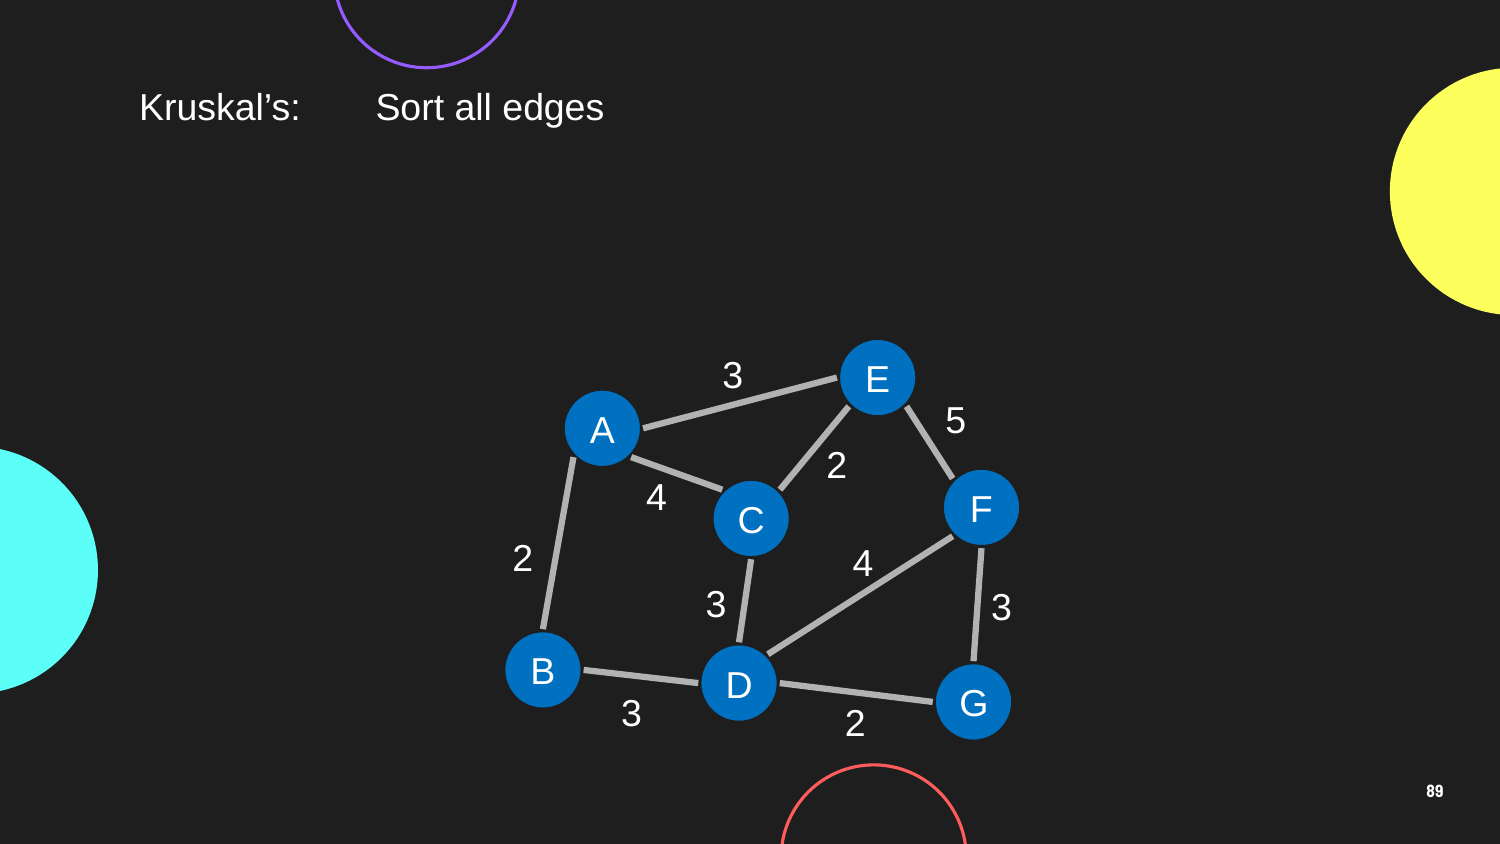

Kruskal’s:
Sort all edges
E
3
A
5
2
4
F
C
2
4
3
3
B
D
G
3
2
89